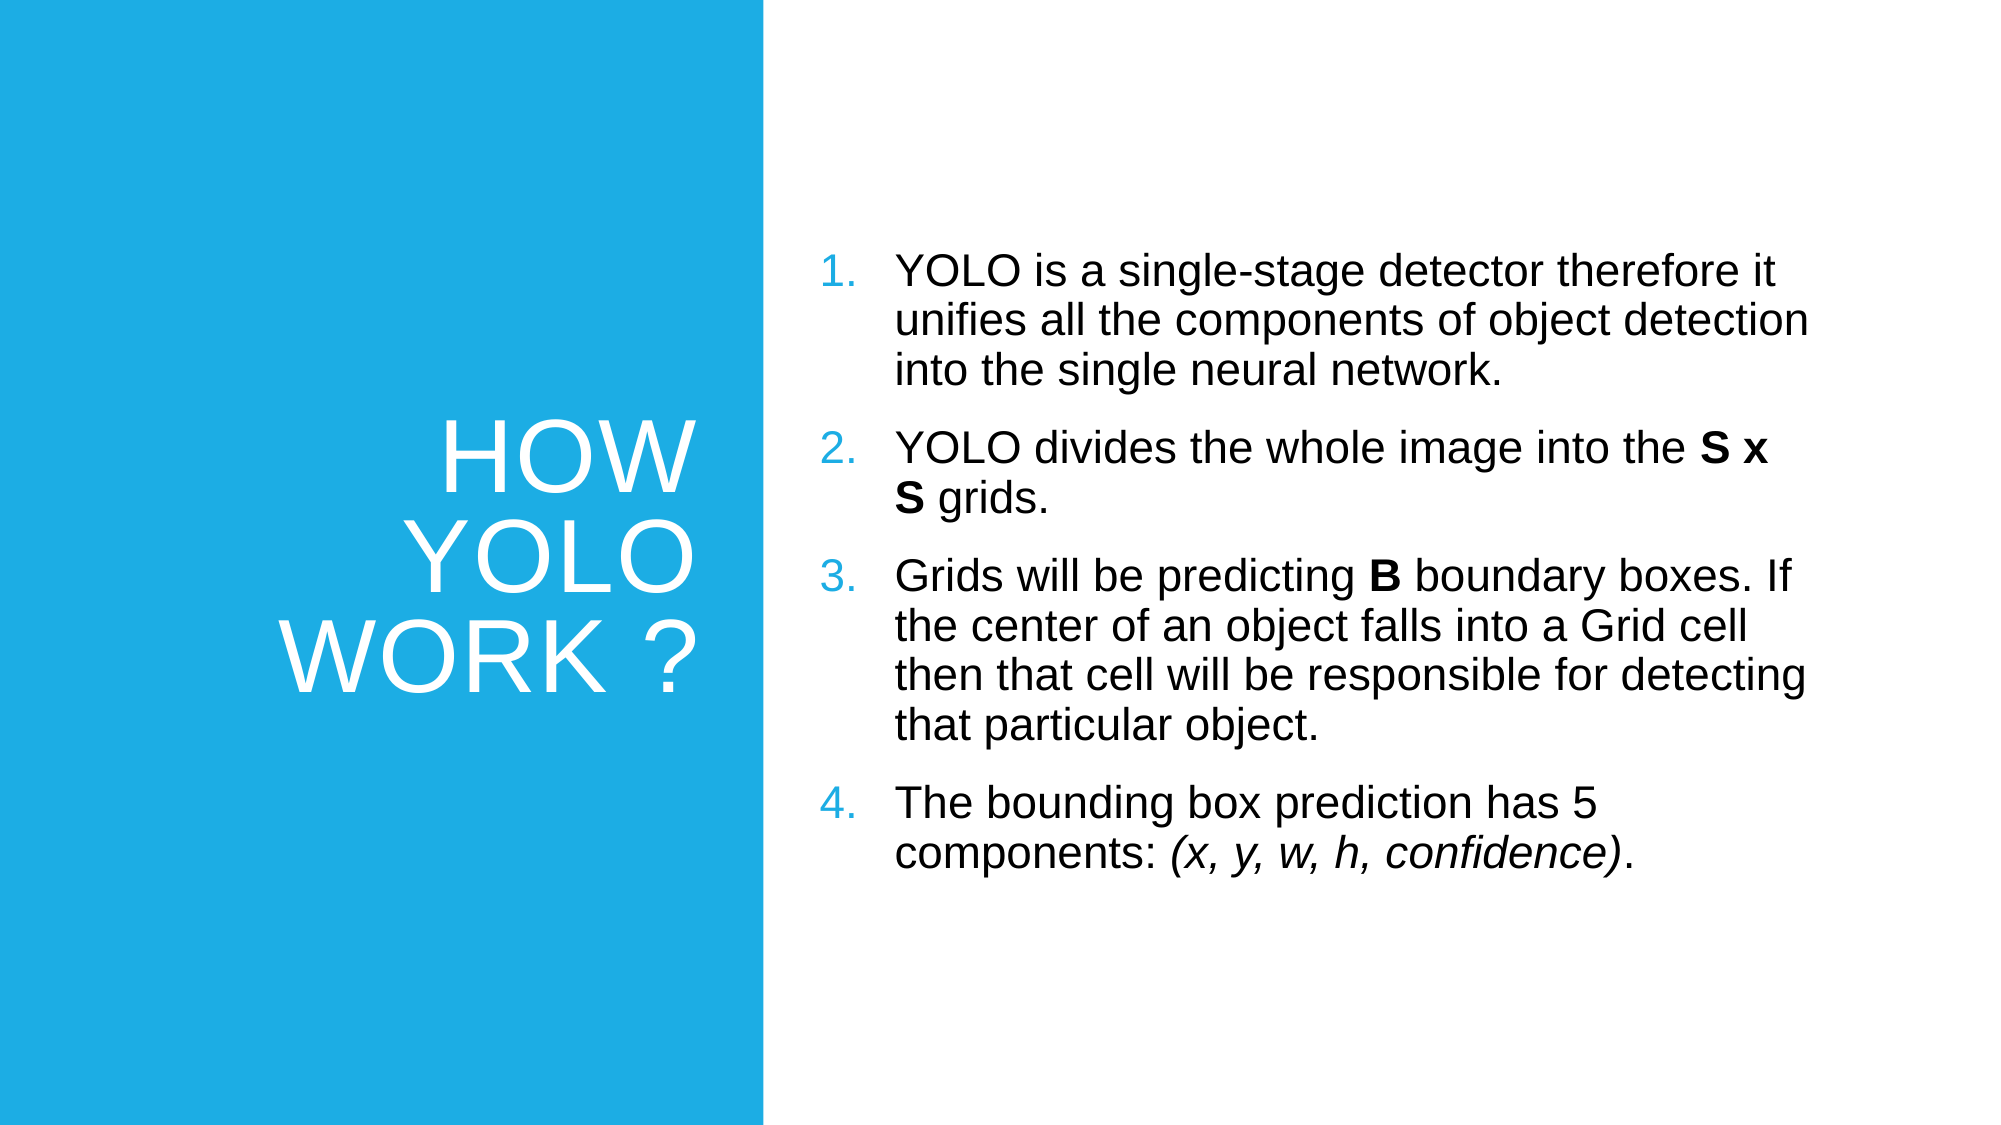

# How YOLO work ?
YOLO is a single-stage detector therefore it unifies all the components of object detection into the single neural network.
YOLO divides the whole image into the S x S grids.
Grids will be predicting B boundary boxes. If the center of an object falls into a Grid cell then that cell will be responsible for detecting that particular object.
The bounding box prediction has 5 components: (x, y, w, h, confidence).